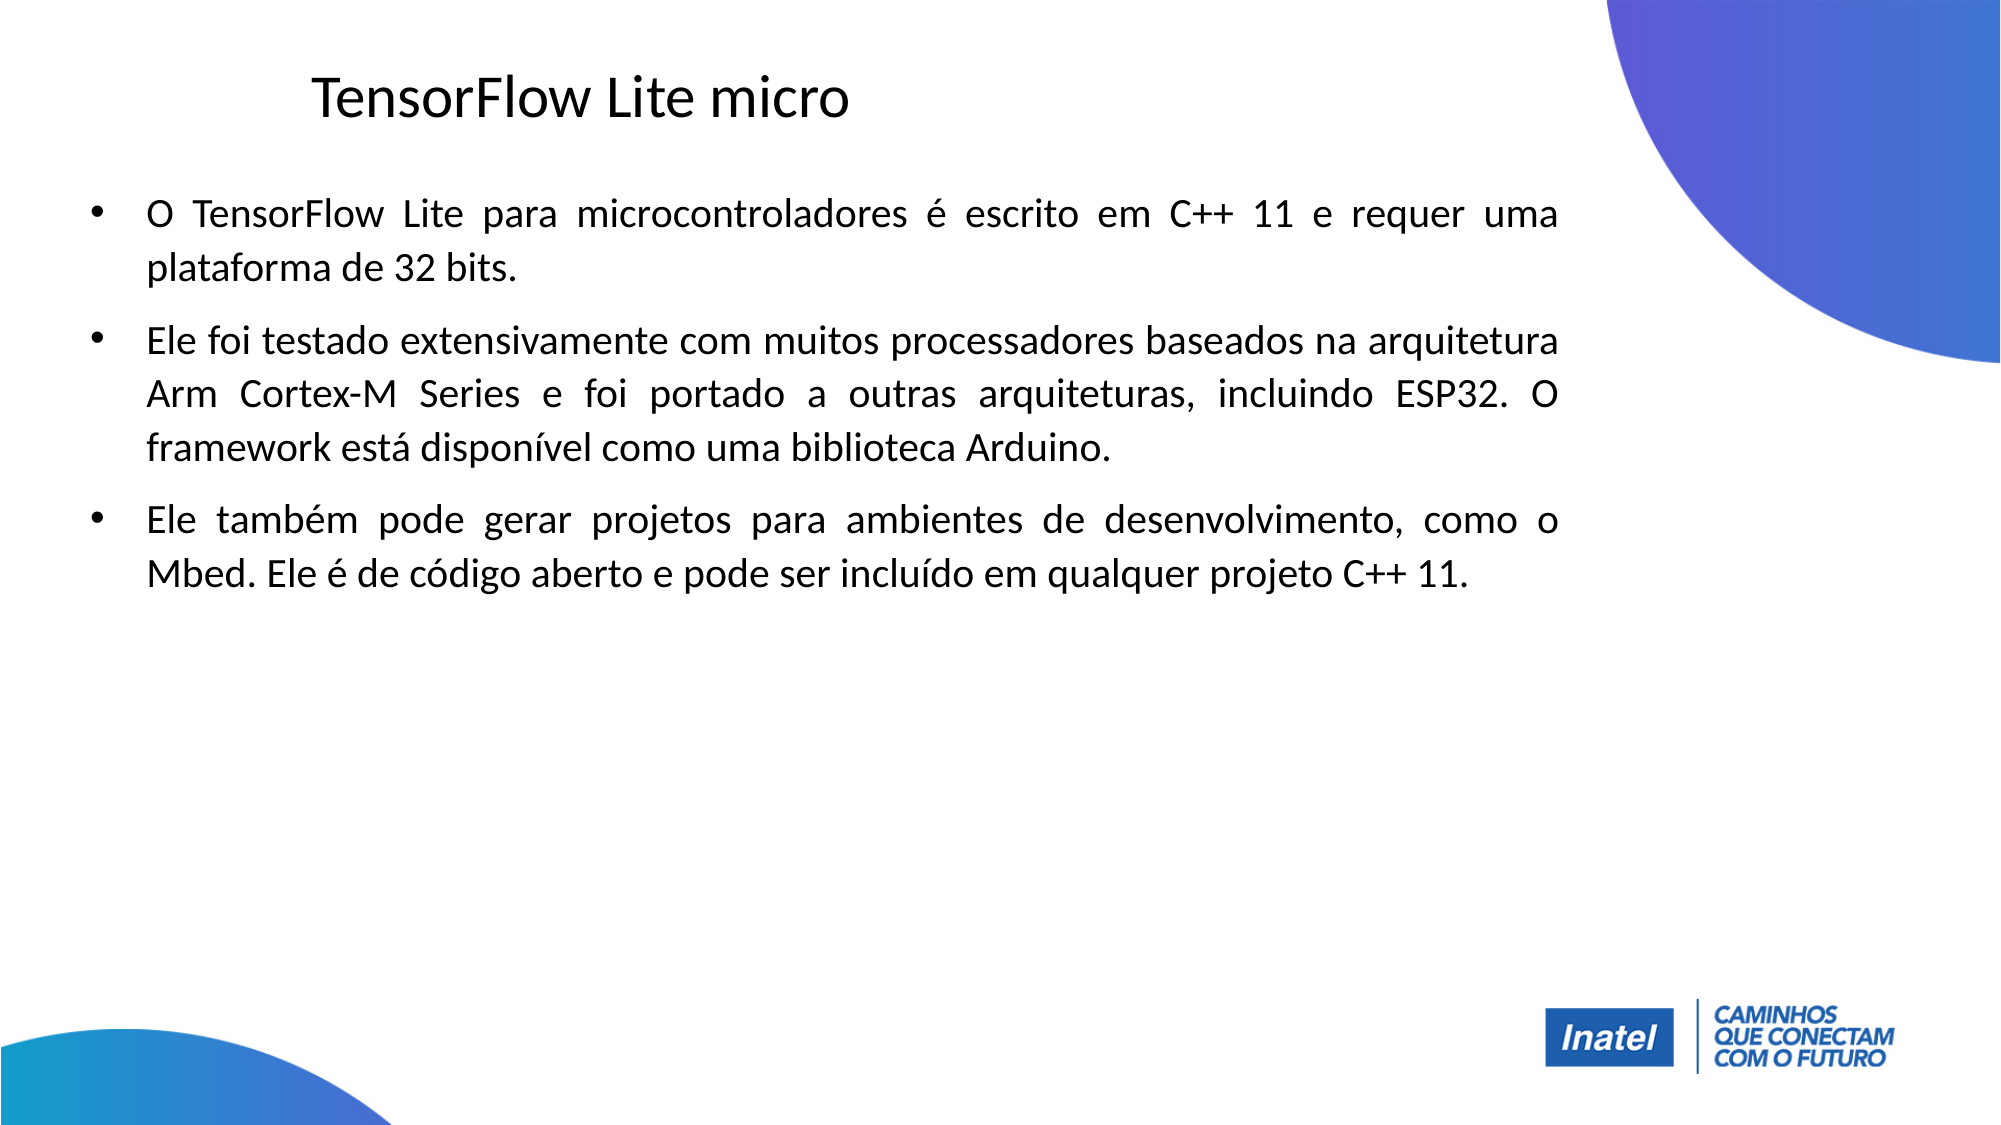

# TensorFlow Lite micro
O TensorFlow Lite para microcontroladores é escrito em C++ 11 e requer uma plataforma de 32 bits.
Ele foi testado extensivamente com muitos processadores baseados na arquitetura Arm Cortex-M Series e foi portado a outras arquiteturas, incluindo ESP32. O framework está disponível como uma biblioteca Arduino.
Ele também pode gerar projetos para ambientes de desenvolvimento, como o Mbed. Ele é de código aberto e pode ser incluído em qualquer projeto C++ 11.